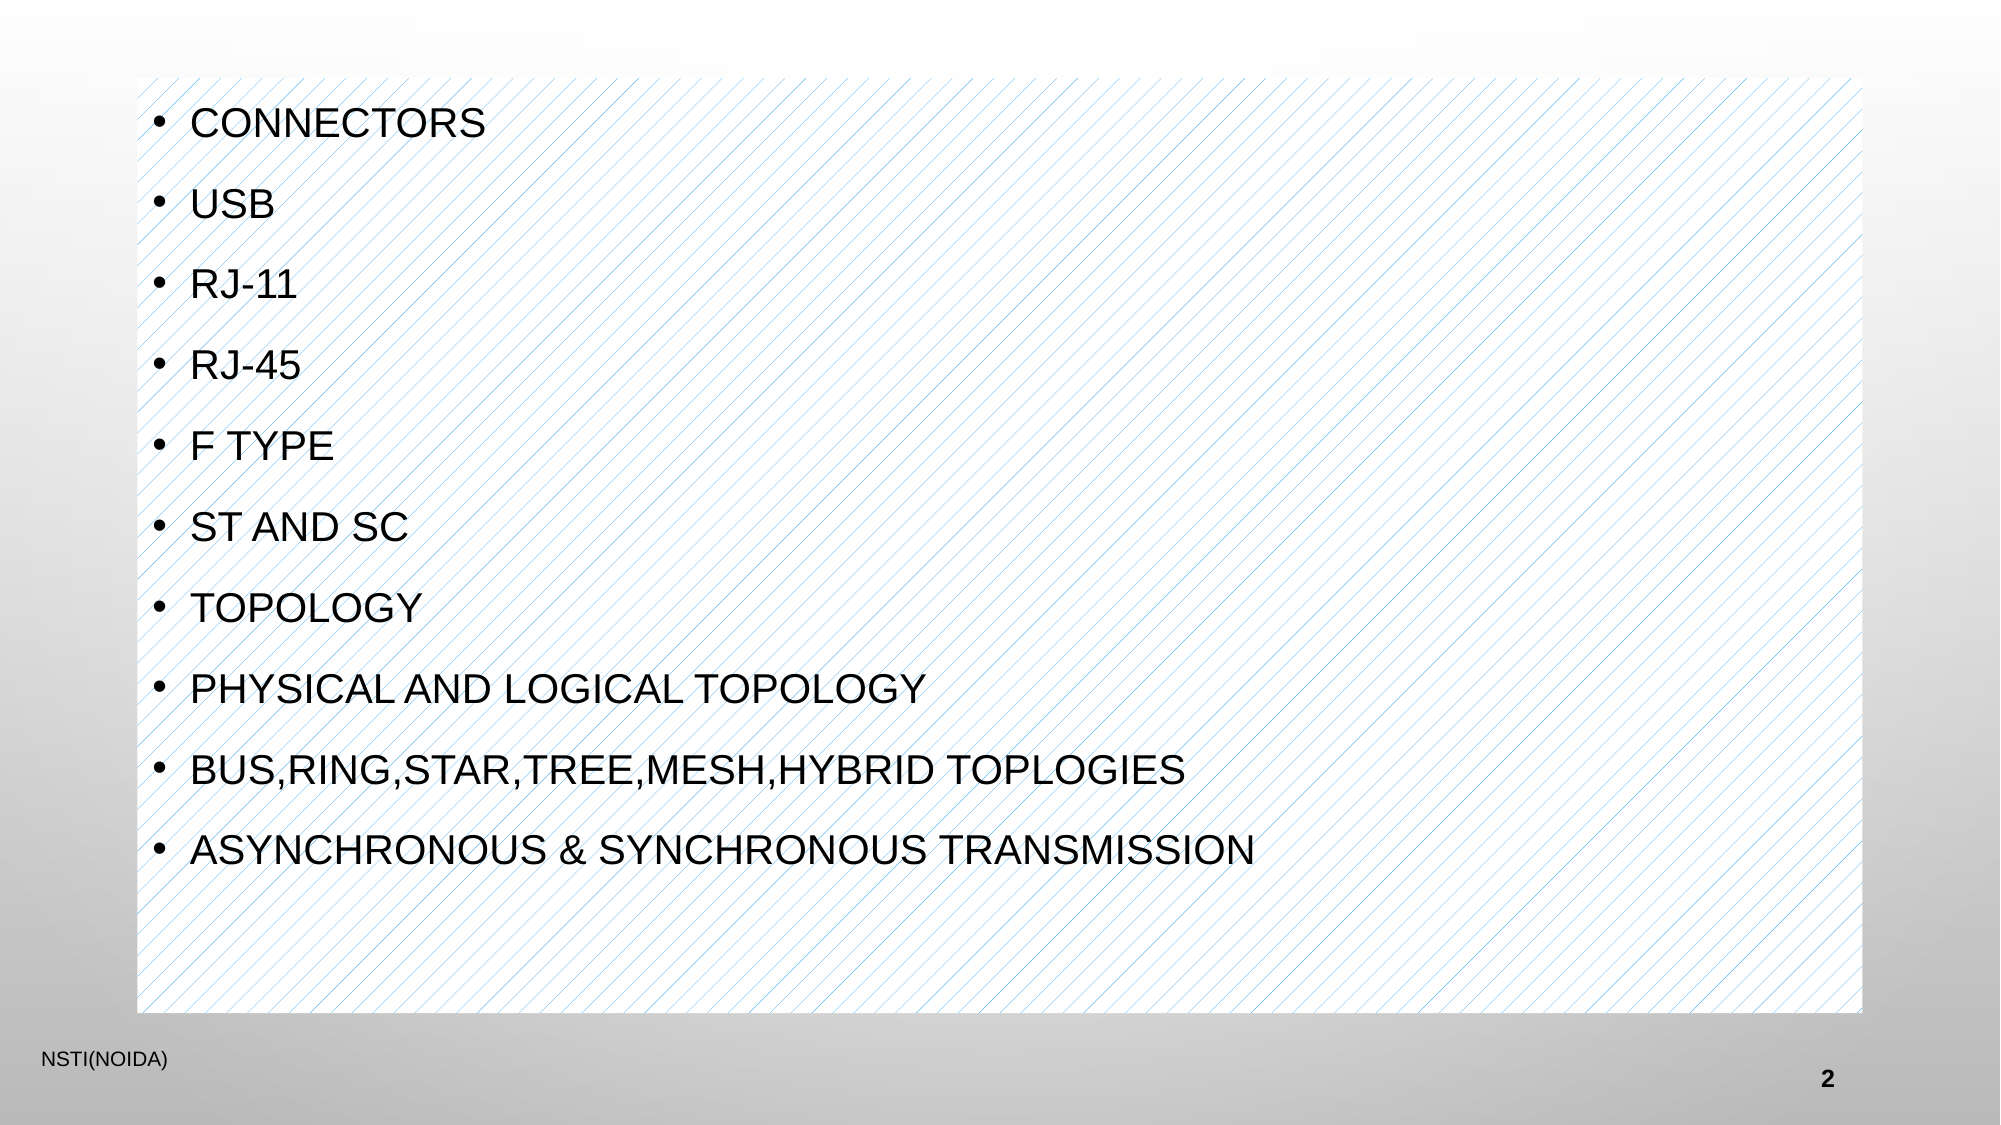

CONNECTORS
USB
RJ-11
RJ-45
F TYPE
ST AND SC
TOPOLOGY
PHYSICAL AND LOGICAL TOPOLOGY
BUS,RING,STAR,TREE,MESH,HYBRID TOPLOGIES
Asynchronous & Synchronous Transmission

NSTI(NOIDA)
2